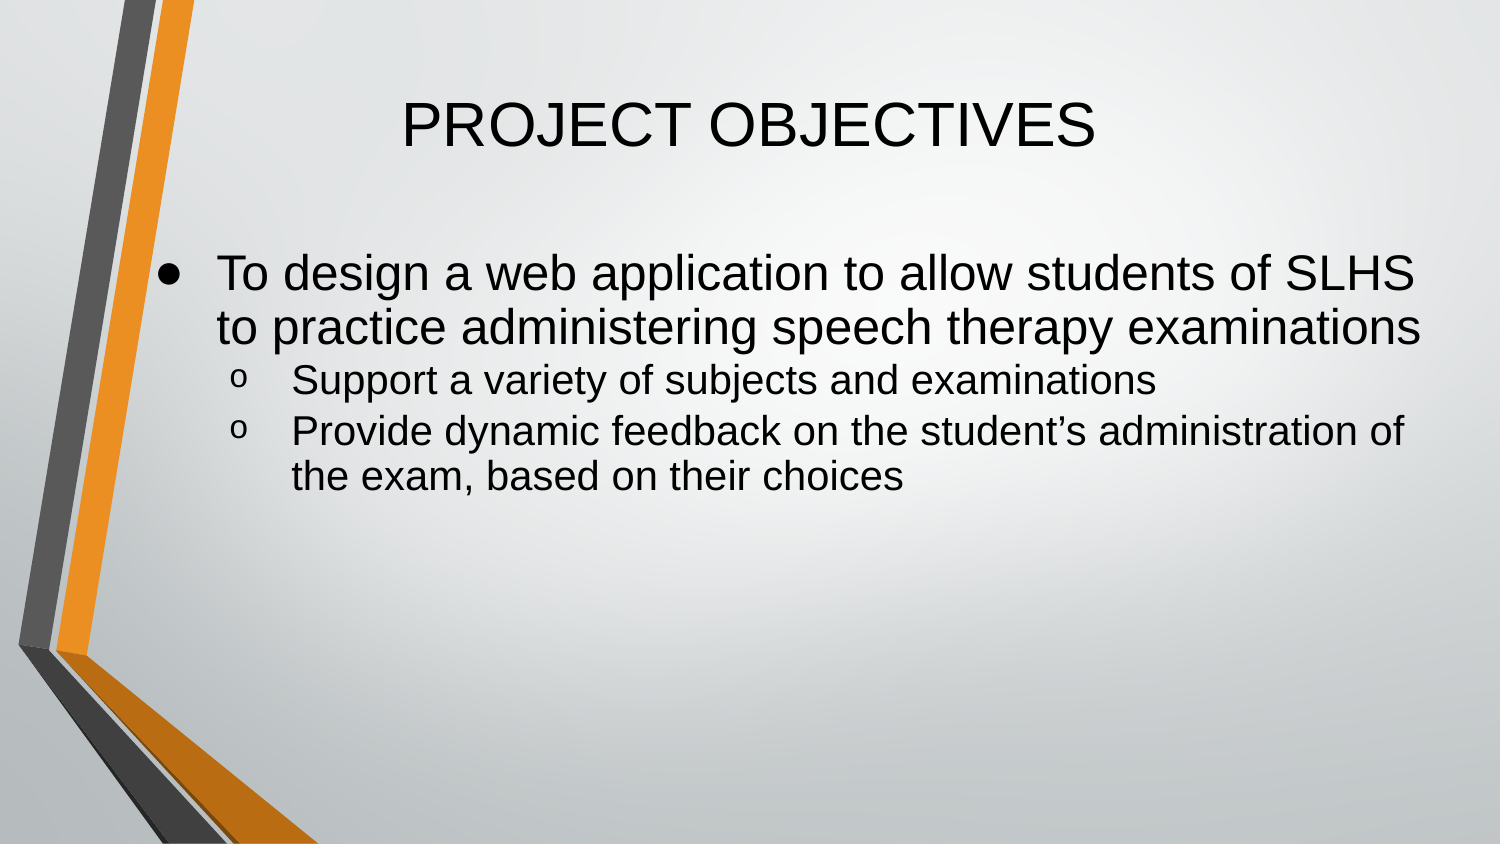

# PROJECT OBJECTIVES
To design a web application to allow students of SLHS to practice administering speech therapy examinations
Support a variety of subjects and examinations
Provide dynamic feedback on the student’s administration of the exam, based on their choices